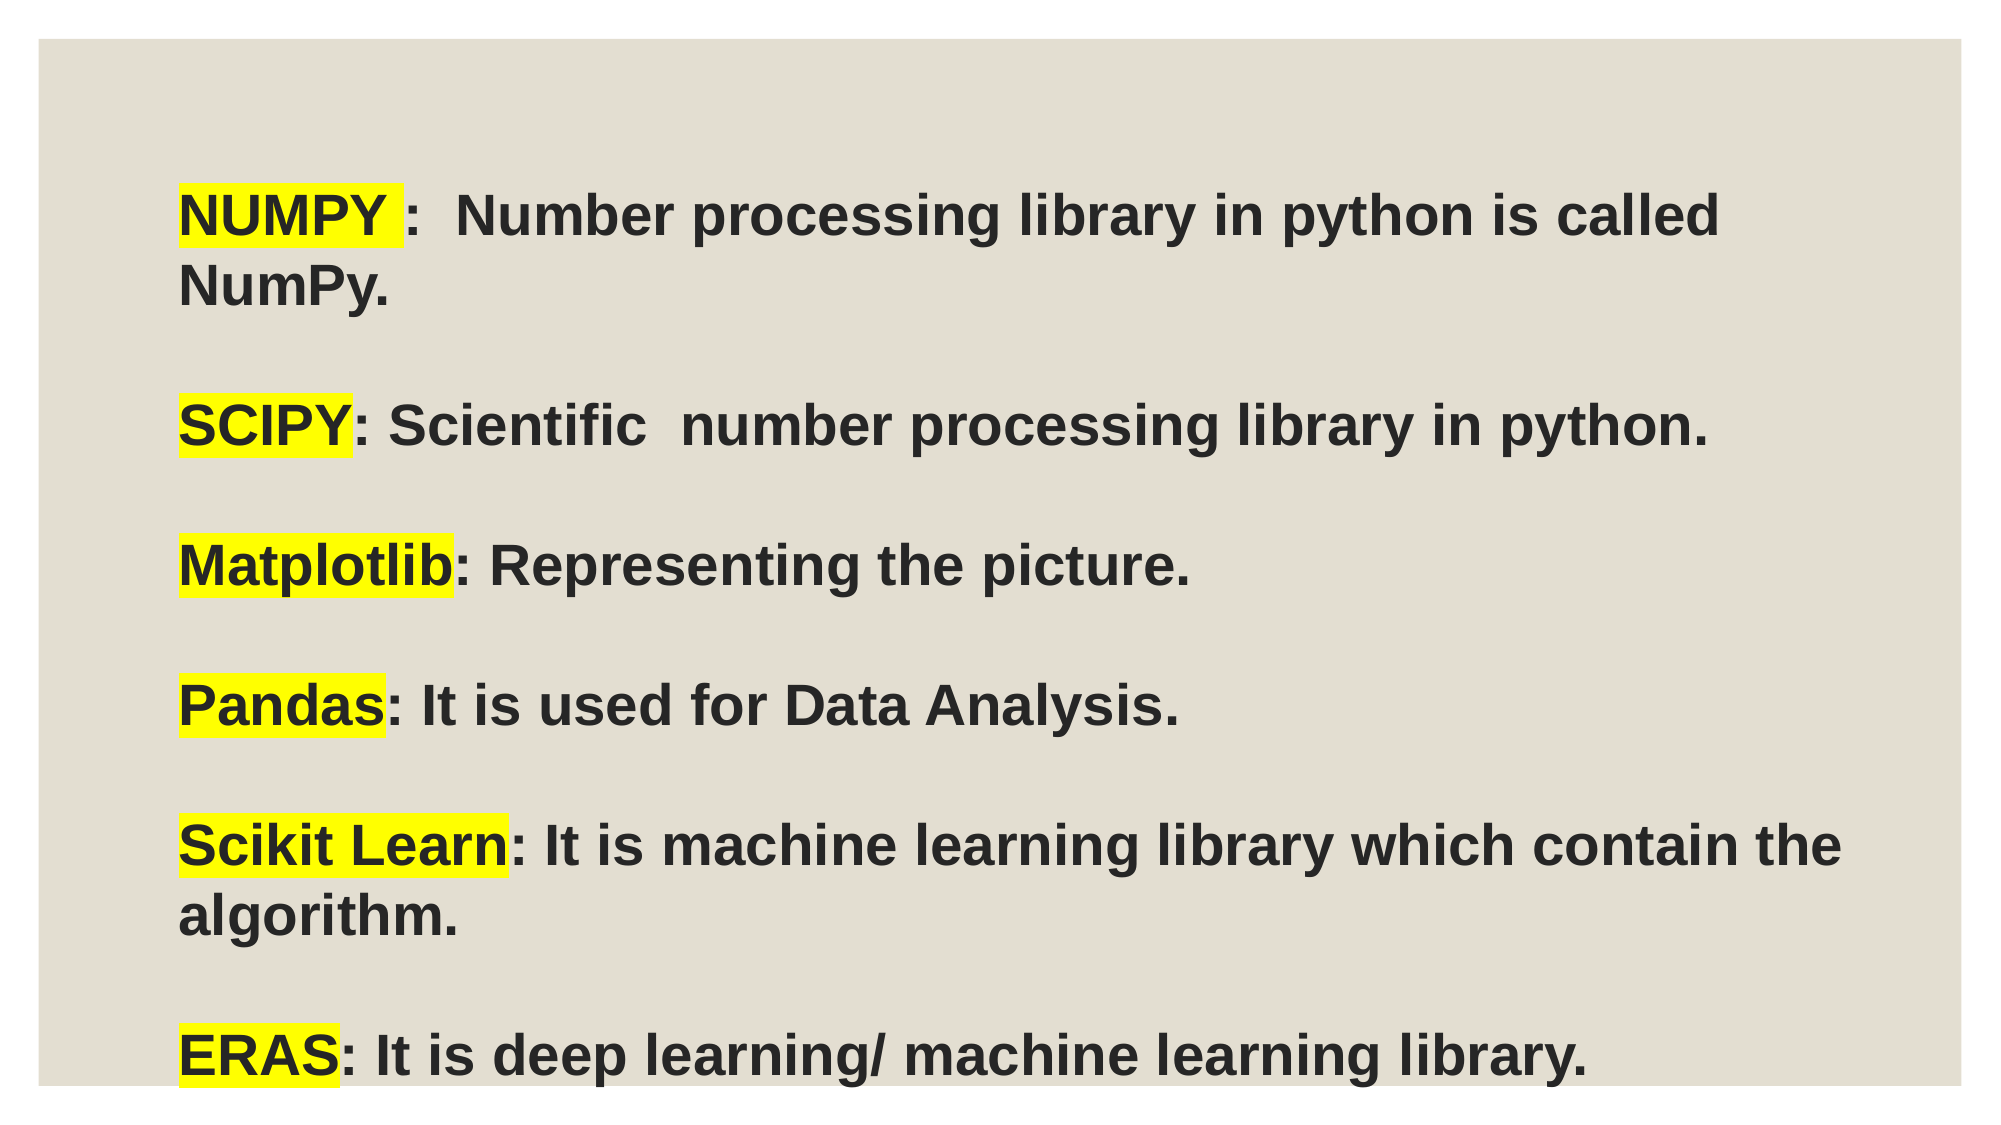

NUMPY :  Number processing library in python is called NumPy.

SCIPY: Scientific  number processing library in python.

Matplotlib: Representing the picture.

Pandas: It is used for Data Analysis.

Scikit Learn: It is machine learning library which contain the algorithm.

ERAS: It is deep learning/ machine learning library.